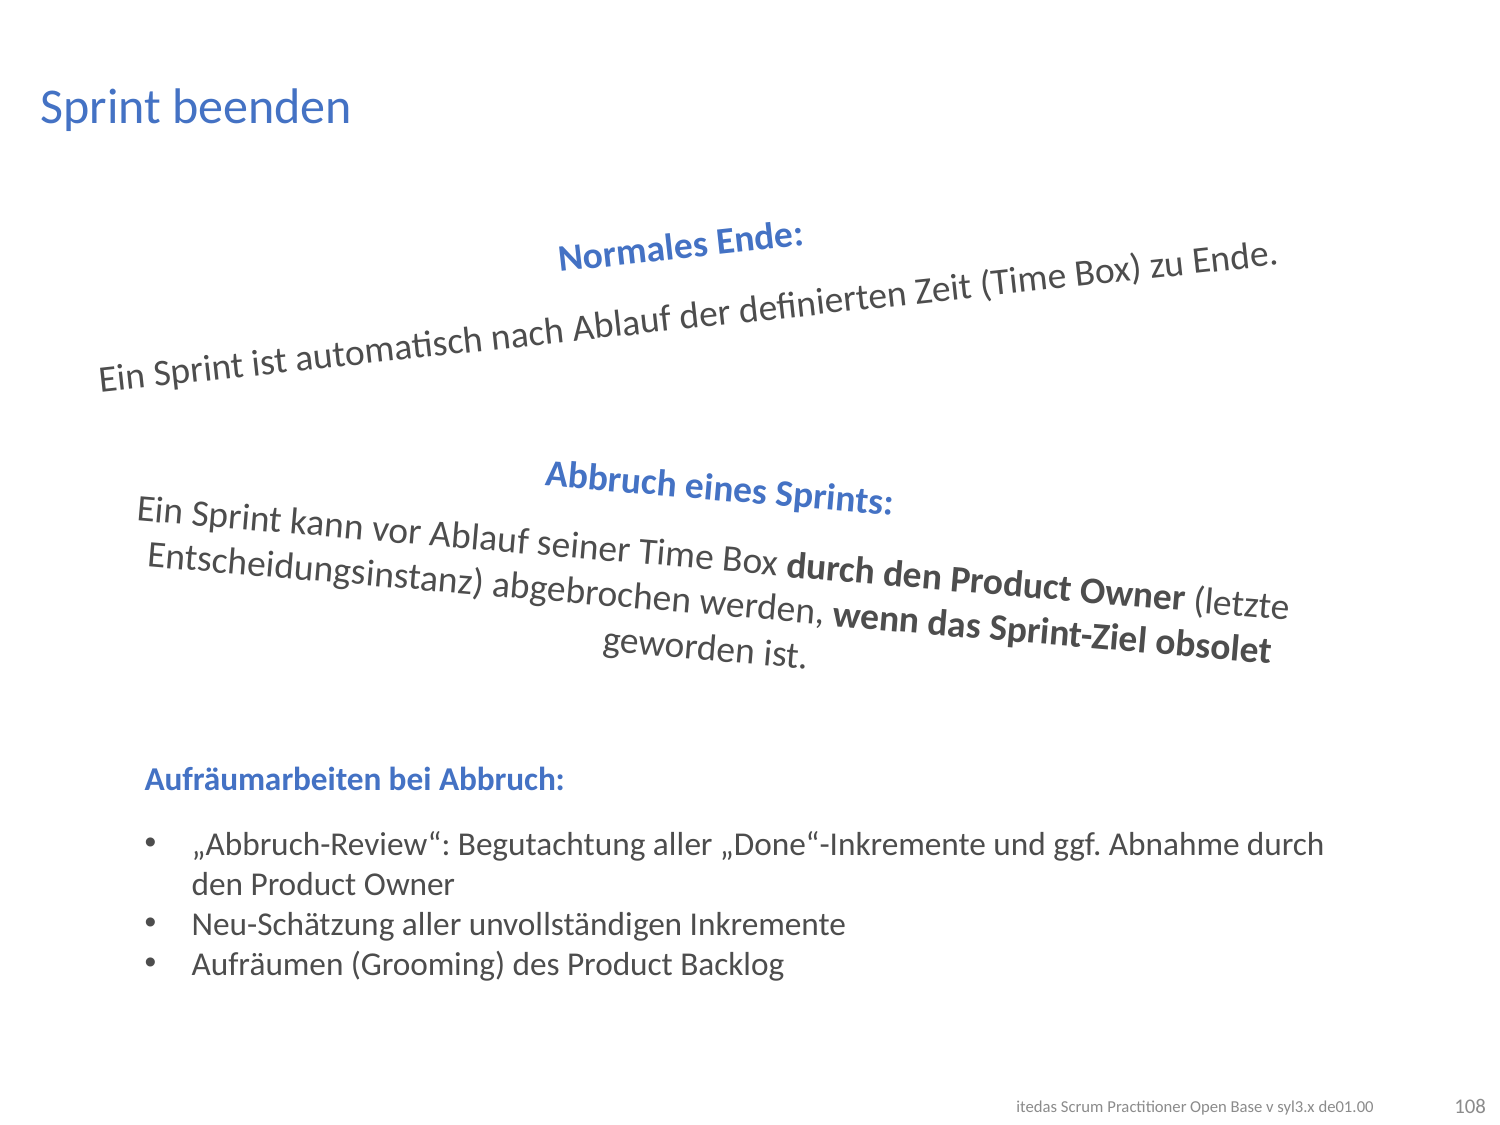

# Sprint beenden
Normales Ende:
Ein Sprint ist automatisch nach Ablauf der definierten Zeit (Time Box) zu Ende.
Abbruch eines Sprints:
Ein Sprint kann vor Ablauf seiner Time Box durch den Product Owner (letzte Entscheidungsinstanz) abgebrochen werden, wenn das Sprint-Ziel obsolet geworden ist.
Aufräumarbeiten bei Abbruch:
„Abbruch-Review“: Begutachtung aller „Done“-Inkremente und ggf. Abnahme durch den Product Owner
Neu-Schätzung aller unvollständigen Inkremente
Aufräumen (Grooming) des Product Backlog
108

itedas Scrum Practitioner Open Base v syl3.x de01.00